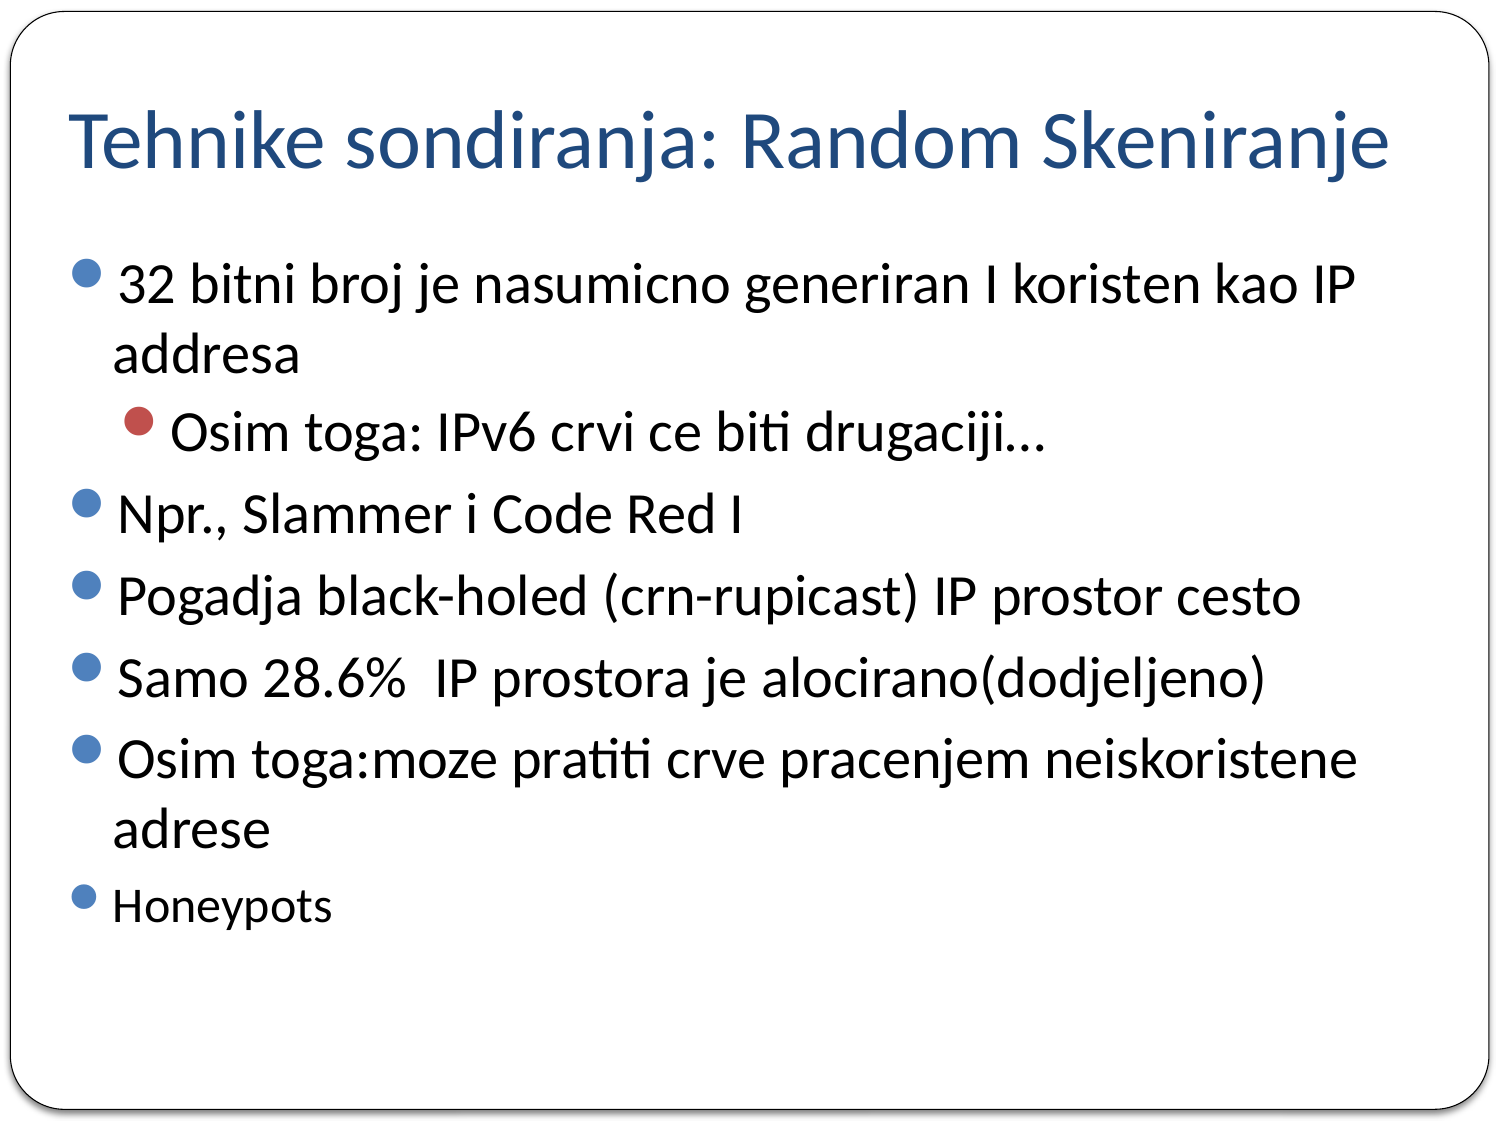

# Tehnike sondiranja: Random Skeniranje
32 bitni broj je nasumicno generiran I koristen kao IP addresa
Osim toga: IPv6 crvi ce biti drugaciji…
Npr., Slammer i Code Red I
Pogadja black-holed (crn-rupicast) IP prostor cesto
Samo 28.6%  IP prostora je alocirano(dodjeljeno)
Osim toga:moze pratiti crve pracenjem neiskoristene adrese
Honeypots